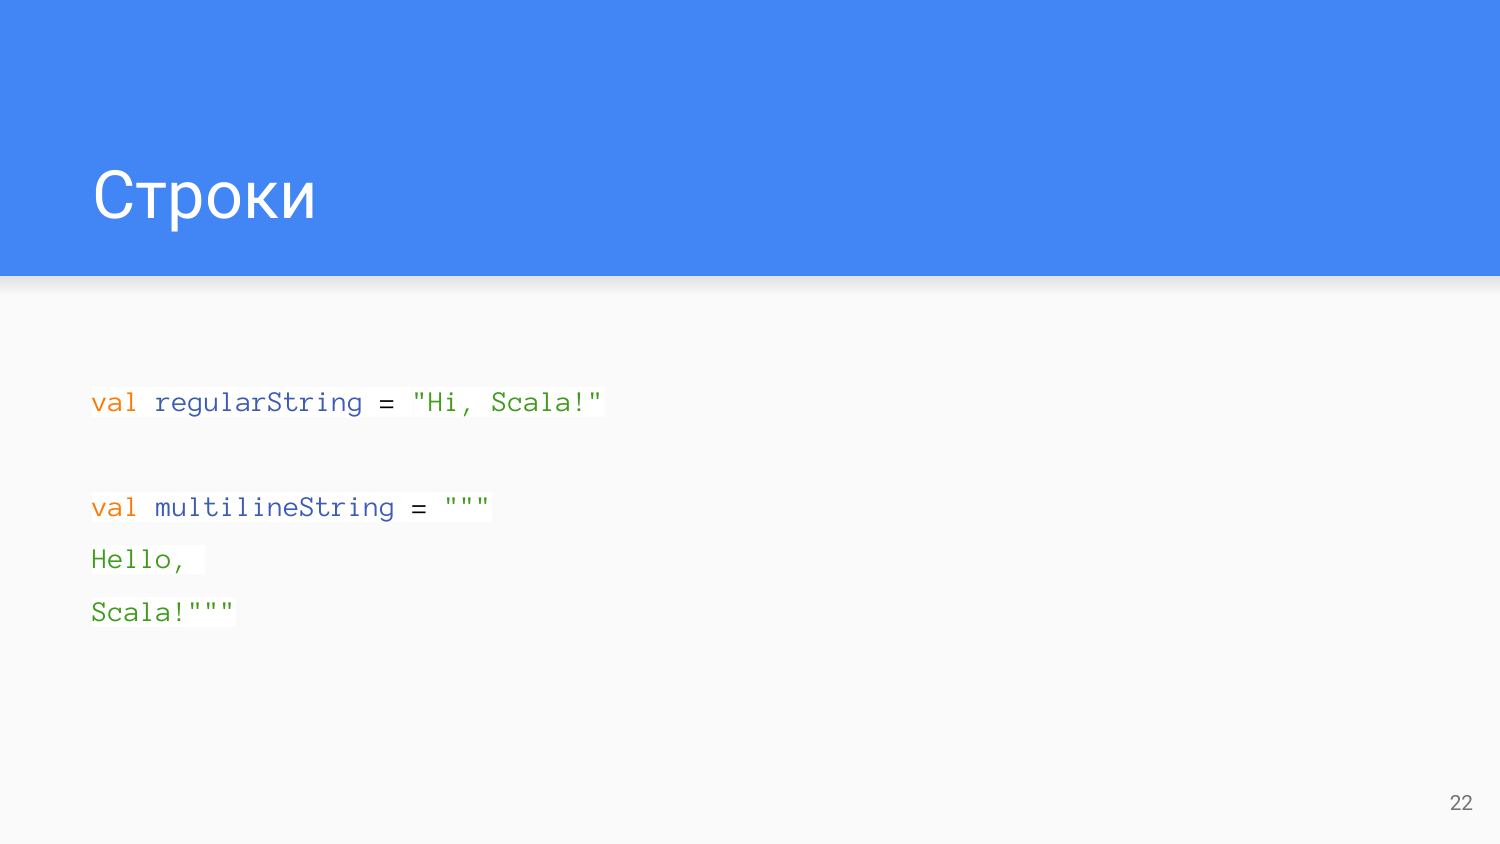

# Строки

val regularString = "Hi, Scala!"

val multilineString = """
Hello,
Scala!"""
22